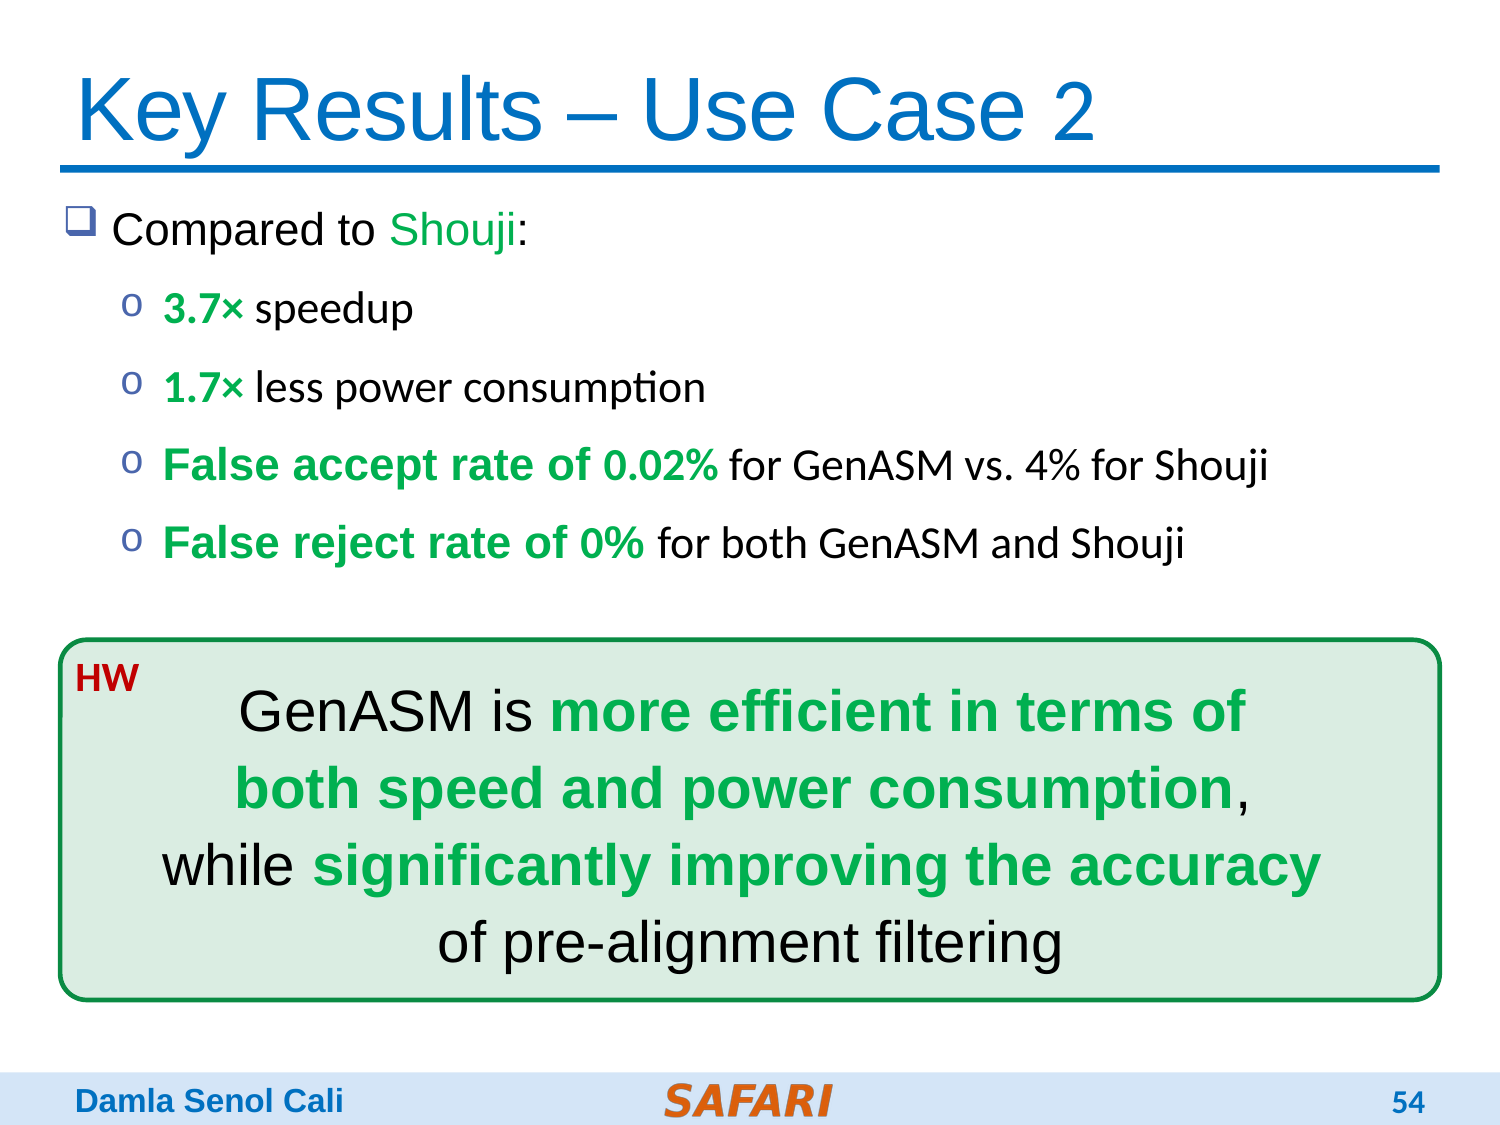

# Key Results – Use Case 2
Compared to Shouji:
3.7× speedup
1.7× less power consumption
False accept rate of 0.02% for GenASM vs. 4% for Shouji
False reject rate of 0% for both GenASM and Shouji

GenASM is more efficient in terms of
both speed and power consumption,
while significantly improving the accuracy
of pre-alignment filtering
HW
54